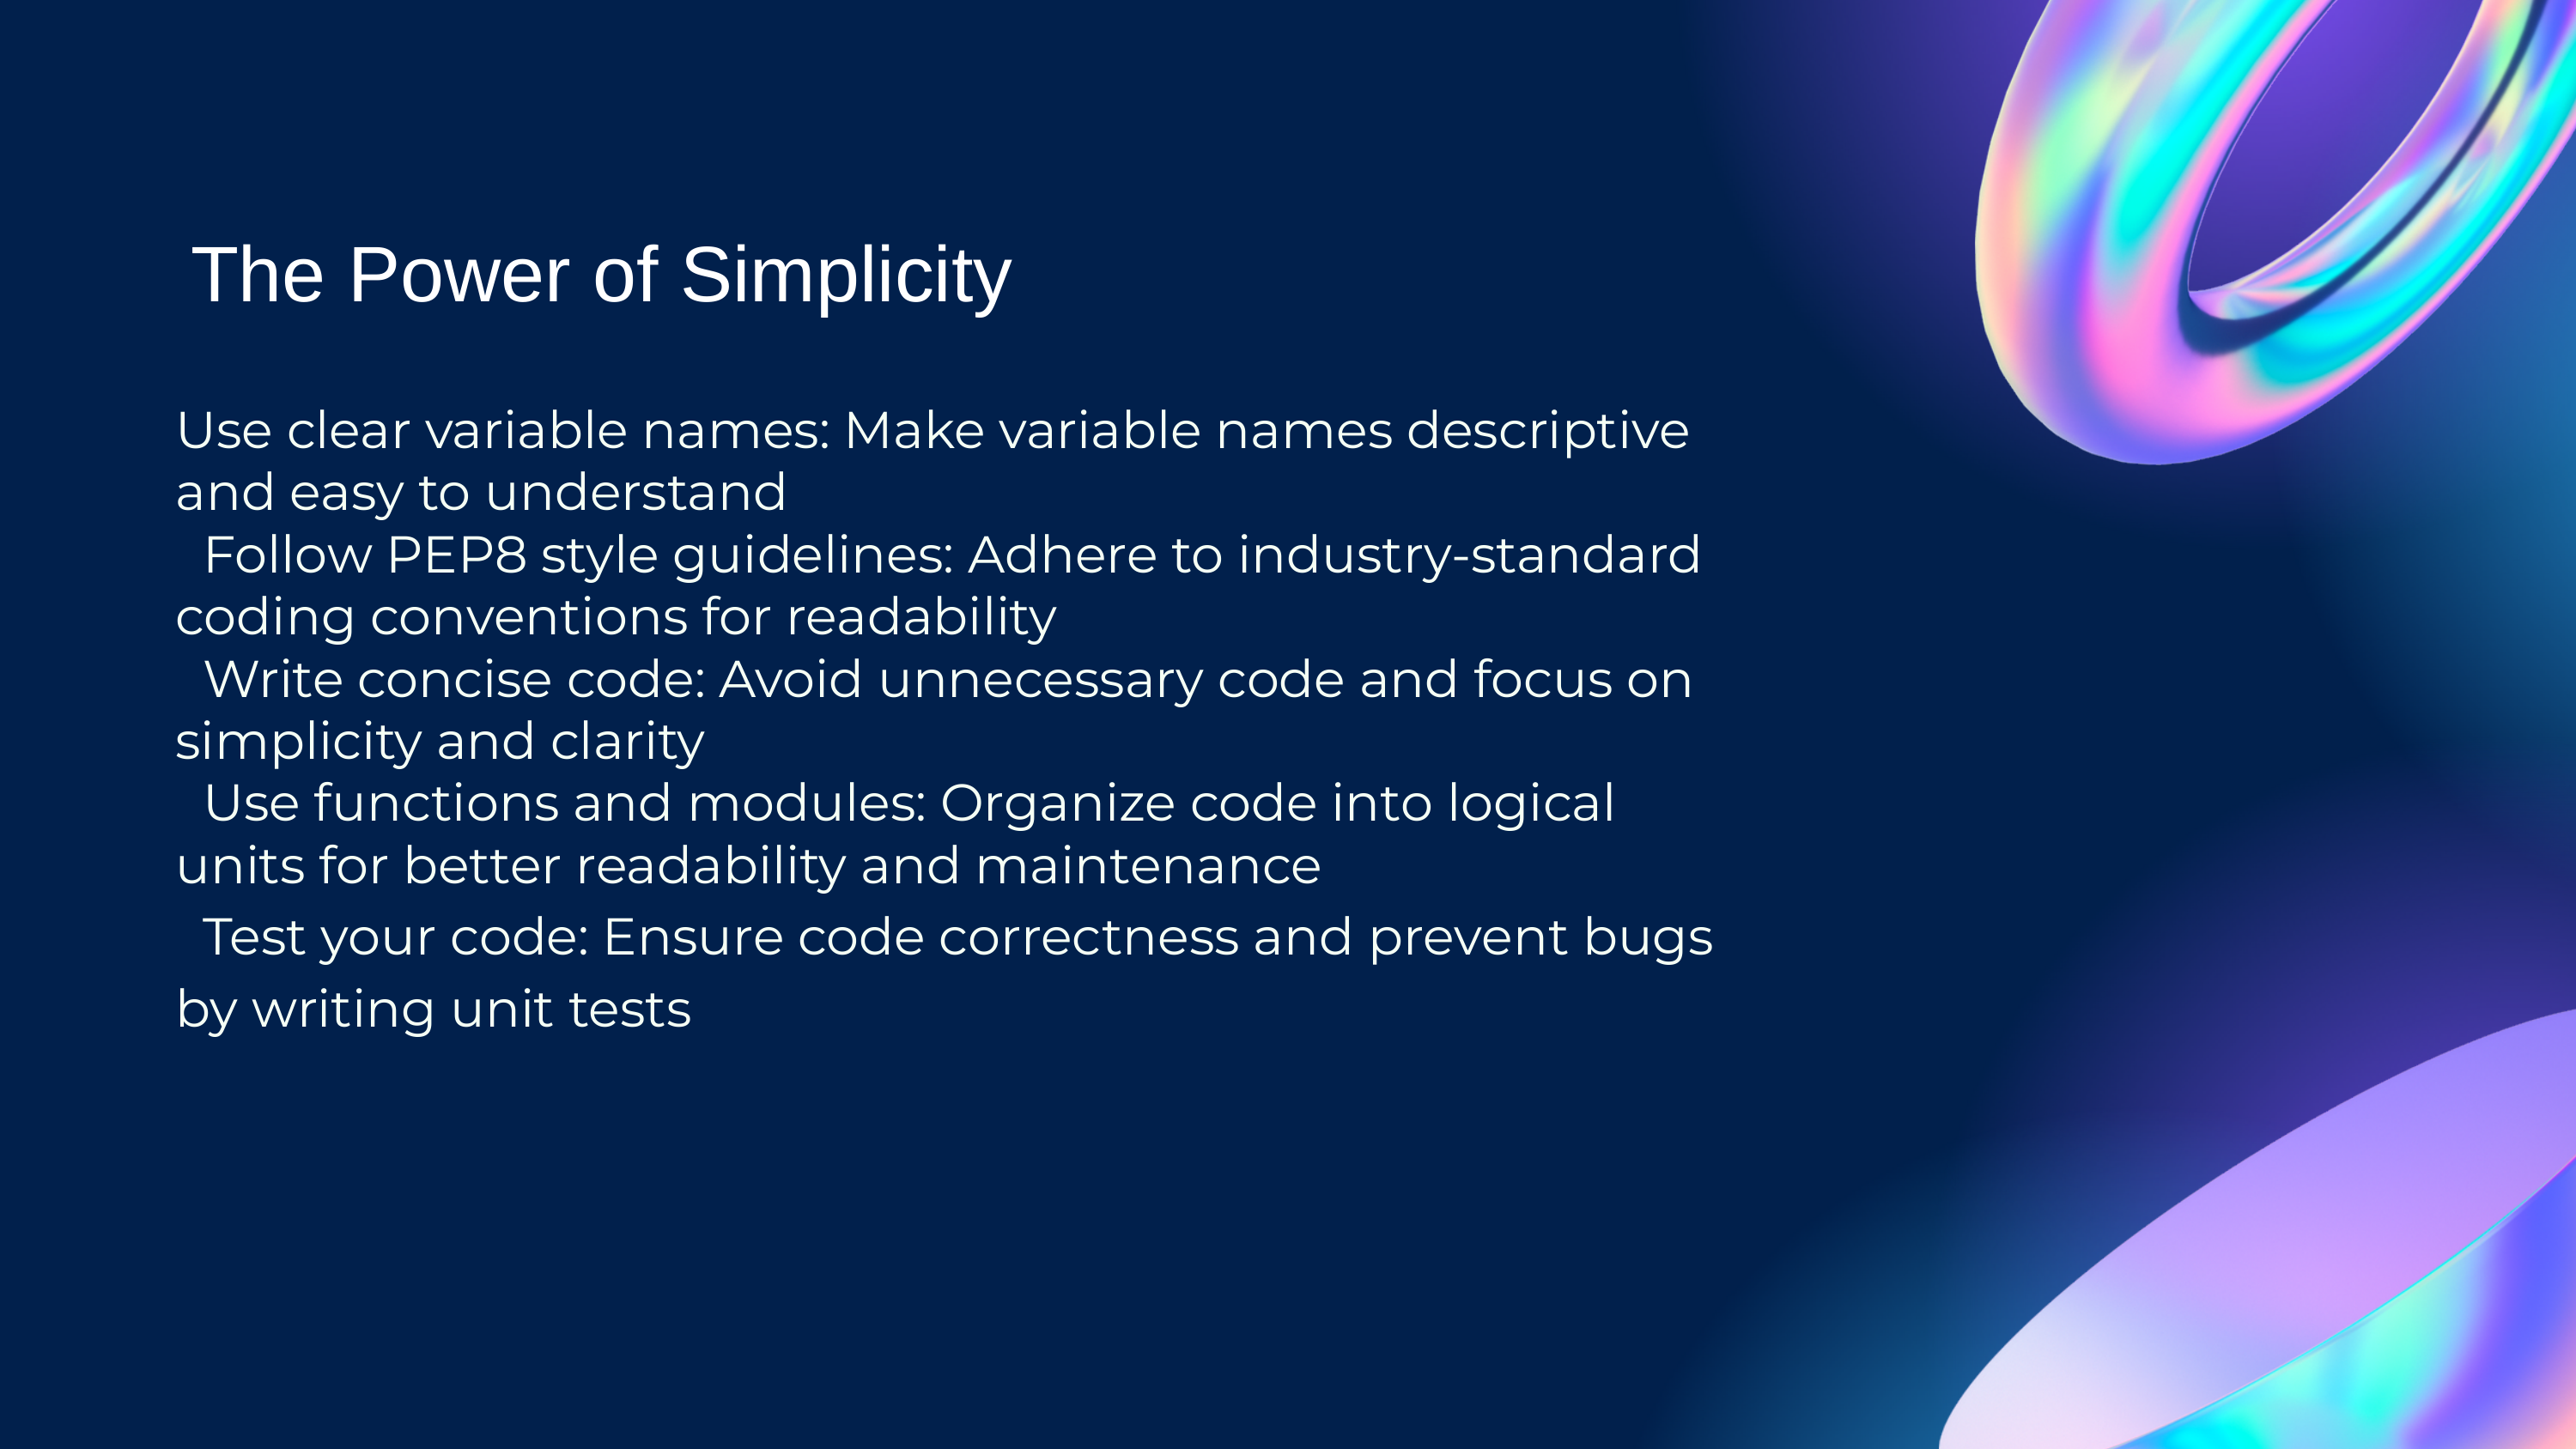

The Power of Simplicity
Use clear variable names: Make variable names descriptive and easy to understand
  Follow PEP8 style guidelines: Adhere to industry-standard coding conventions for readability
  Write concise code: Avoid unnecessary code and focus on simplicity and clarity
  Use functions and modules: Organize code into logical units for better readability and maintenance
  Test your code: Ensure code correctness and prevent bugs by writing unit tests